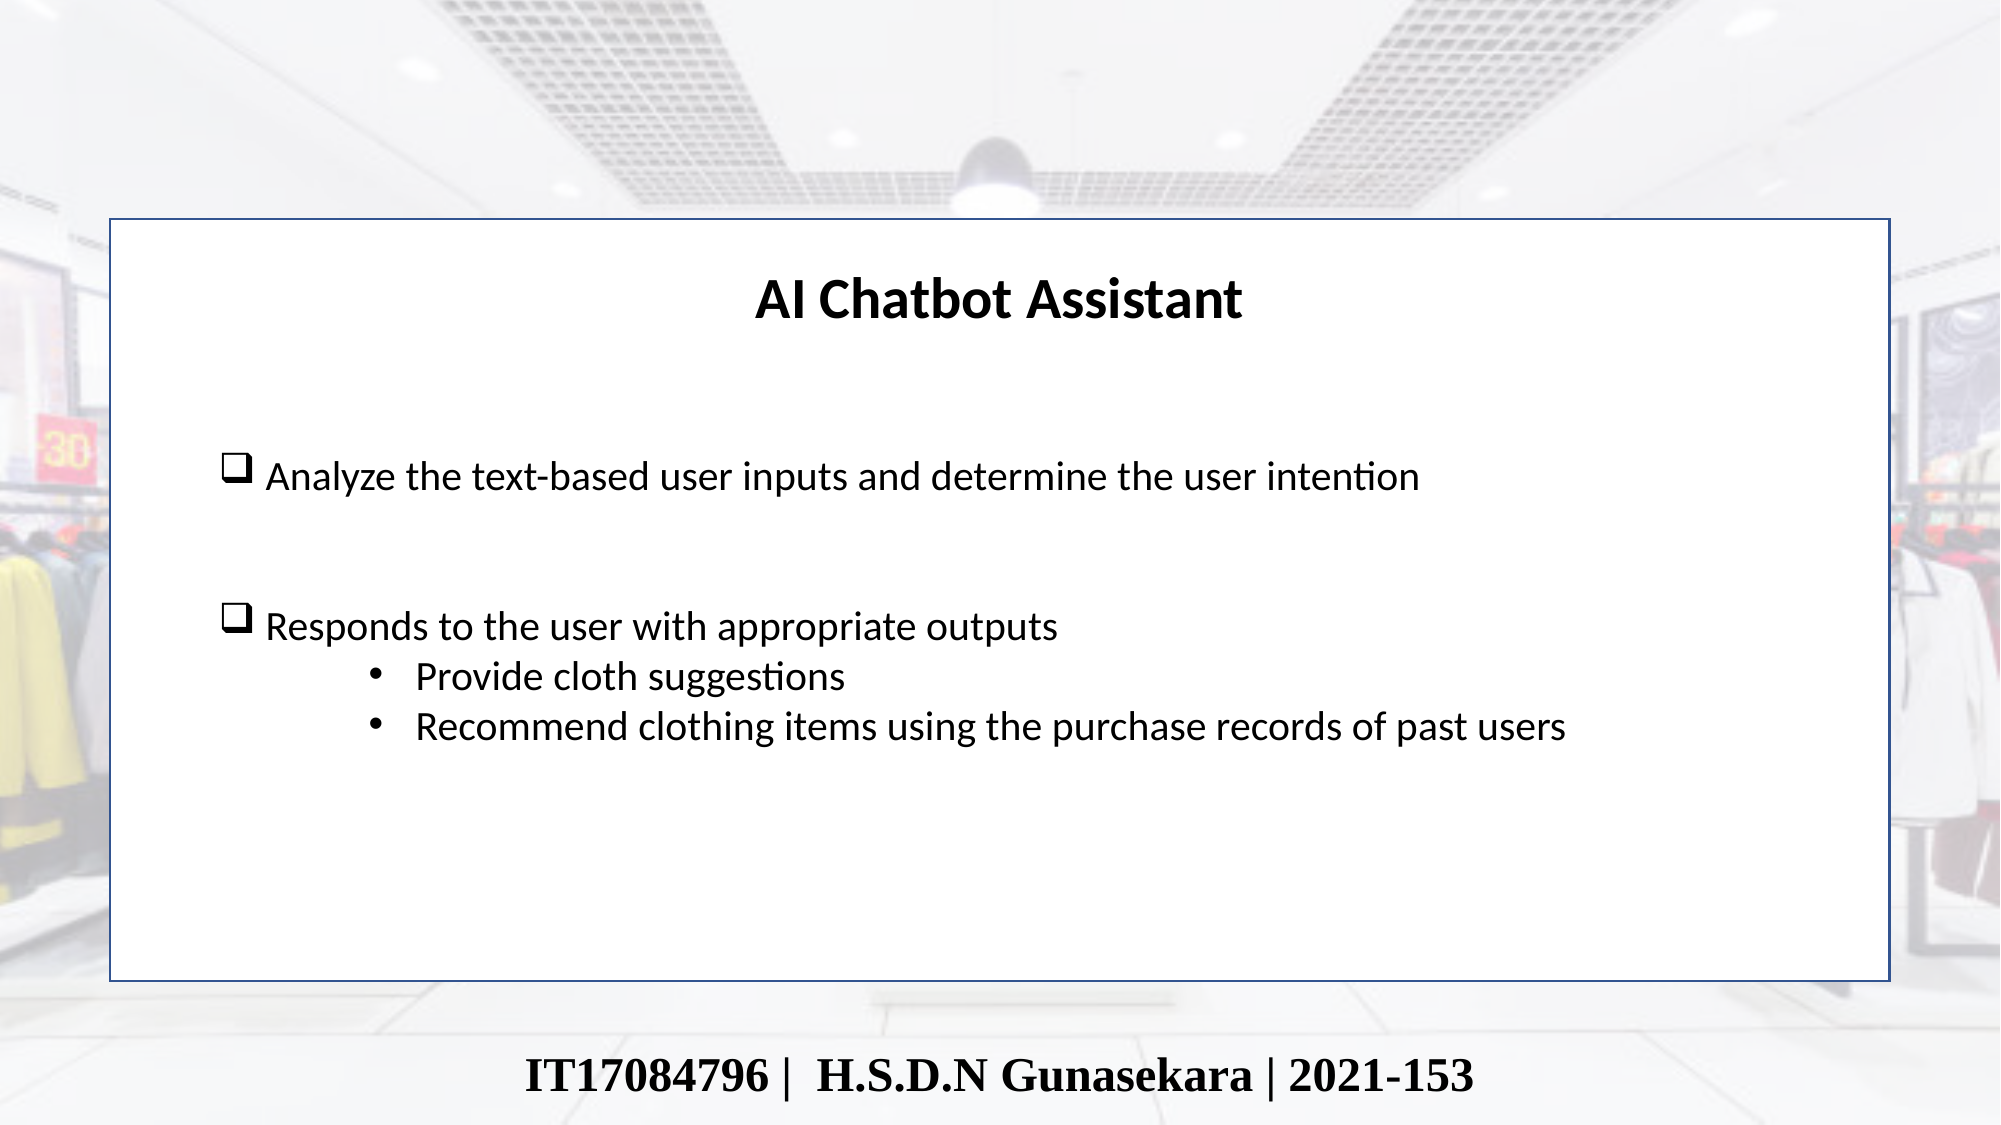

AI Chatbot Assistant

Analyze the text-based user inputs and determine the user intention

Responds to the user with appropriate outputs
Provide cloth suggestions
Recommend clothing items using the purchase records of past users

IT17084796 |  H.S.D.N Gunasekara | 2021-153